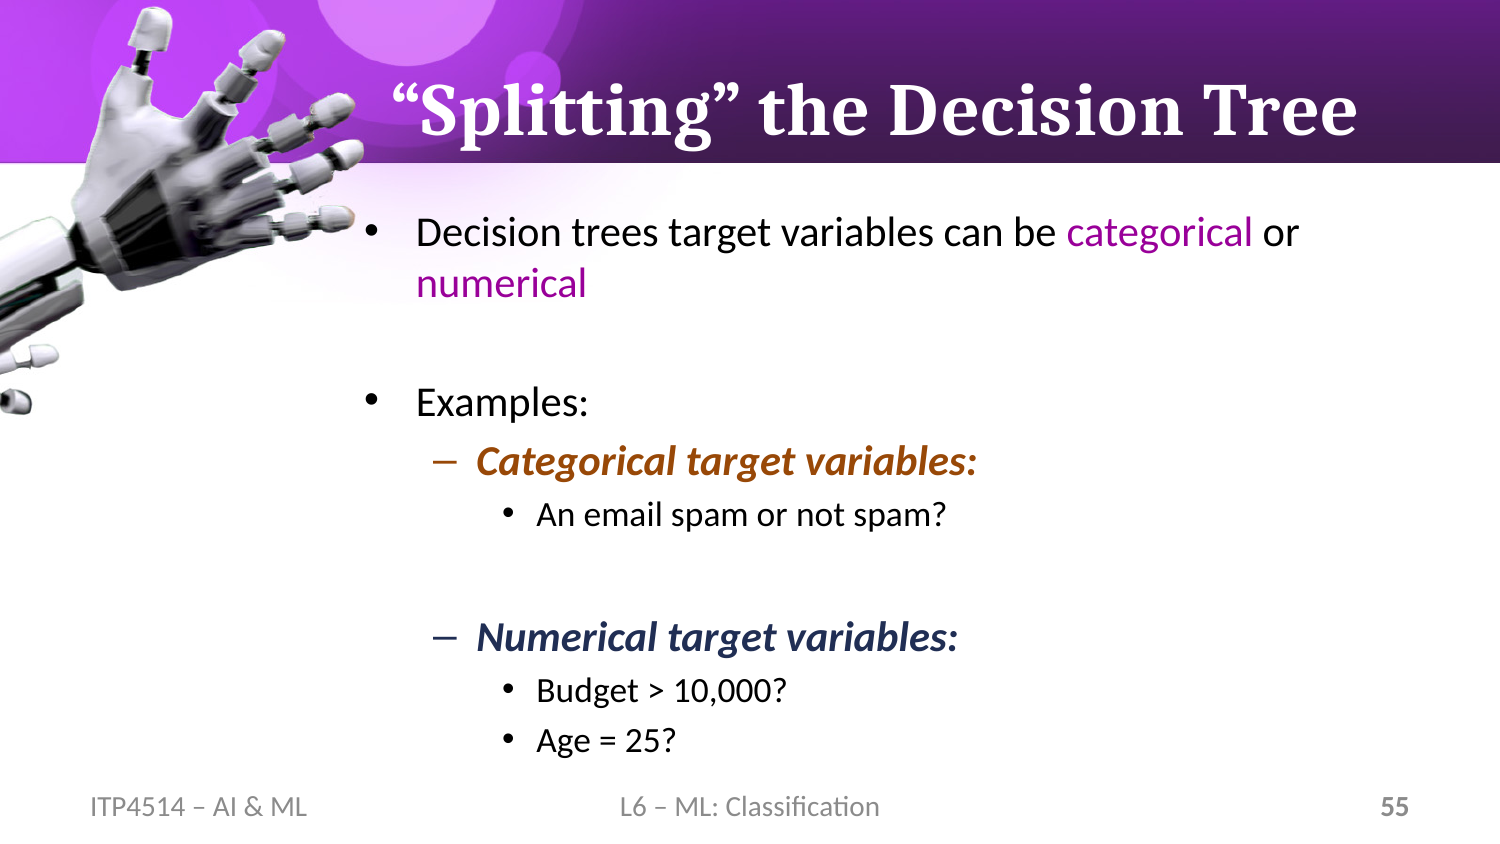

# “Splitting” the Decision Tree
Decision trees target variables can be categorical or numerical

Examples:
Categorical target variables:
An email spam or not spam?

Numerical target variables:
Budget > 10,000?
Age = 25?
ITP4514 – AI & ML
L6 – ML: Classification
55